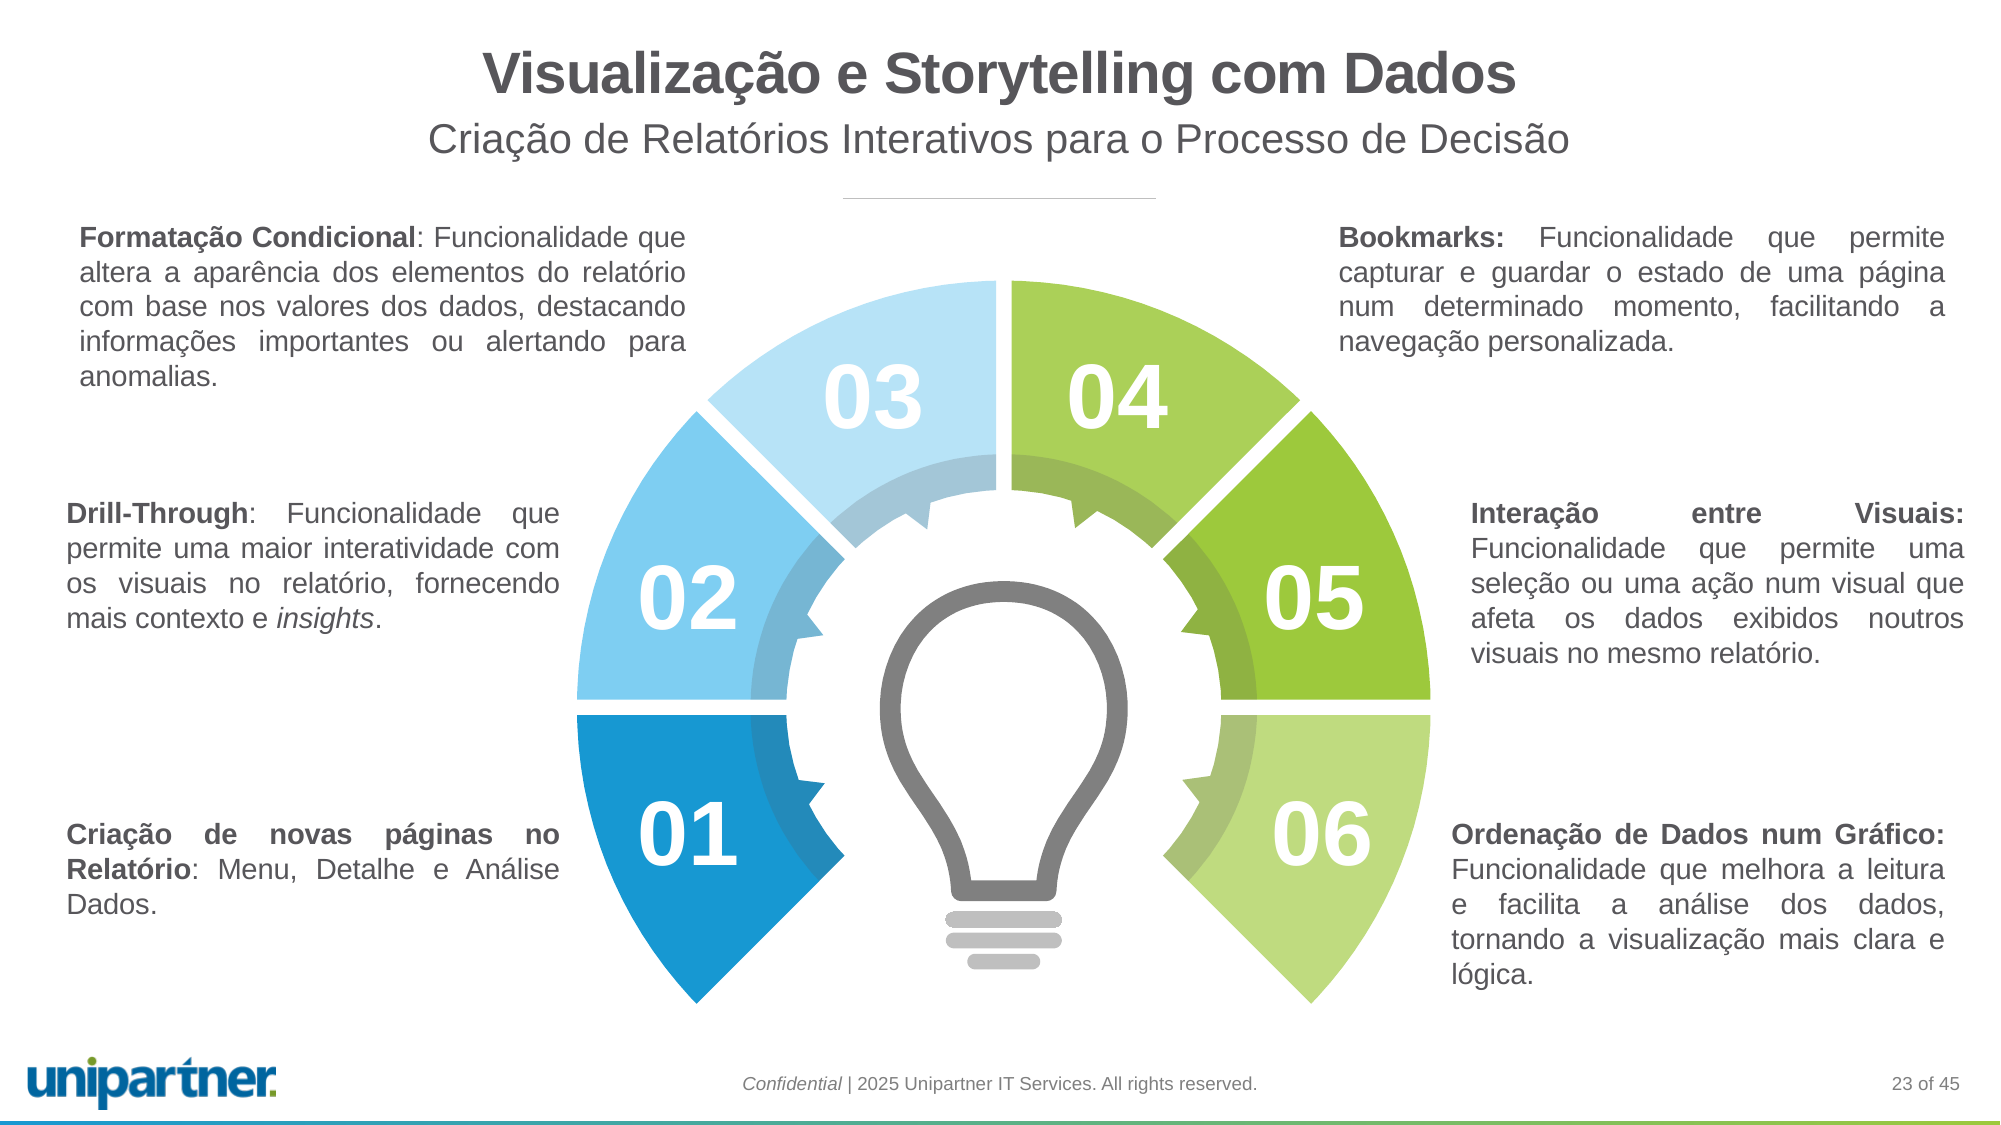

# Visualização e Storytelling com Dados
Criação de Relatórios Interativos para o Processo de Decisão
Formatação Condicional: Funcionalidade que altera a aparência dos elementos do relatório com base nos valores dos dados, destacando informações importantes ou alertando para anomalias.
Bookmarks: Funcionalidade que permite capturar e guardar o estado de uma página num determinado momento, facilitando a navegação personalizada.
Drill-Through: Funcionalidade que permite uma maior interatividade com os visuais no relatório, fornecendo mais contexto e insights.
Interação entre Visuais: Funcionalidade que permite uma seleção ou uma ação num visual que afeta os dados exibidos noutros visuais no mesmo relatório.
Ordenação de Dados num Gráfico: Funcionalidade que melhora a leitura e facilita a análise dos dados, tornando a visualização mais clara e lógica.
Criação de novas páginas no Relatório: Menu, Detalhe e Análise Dados.